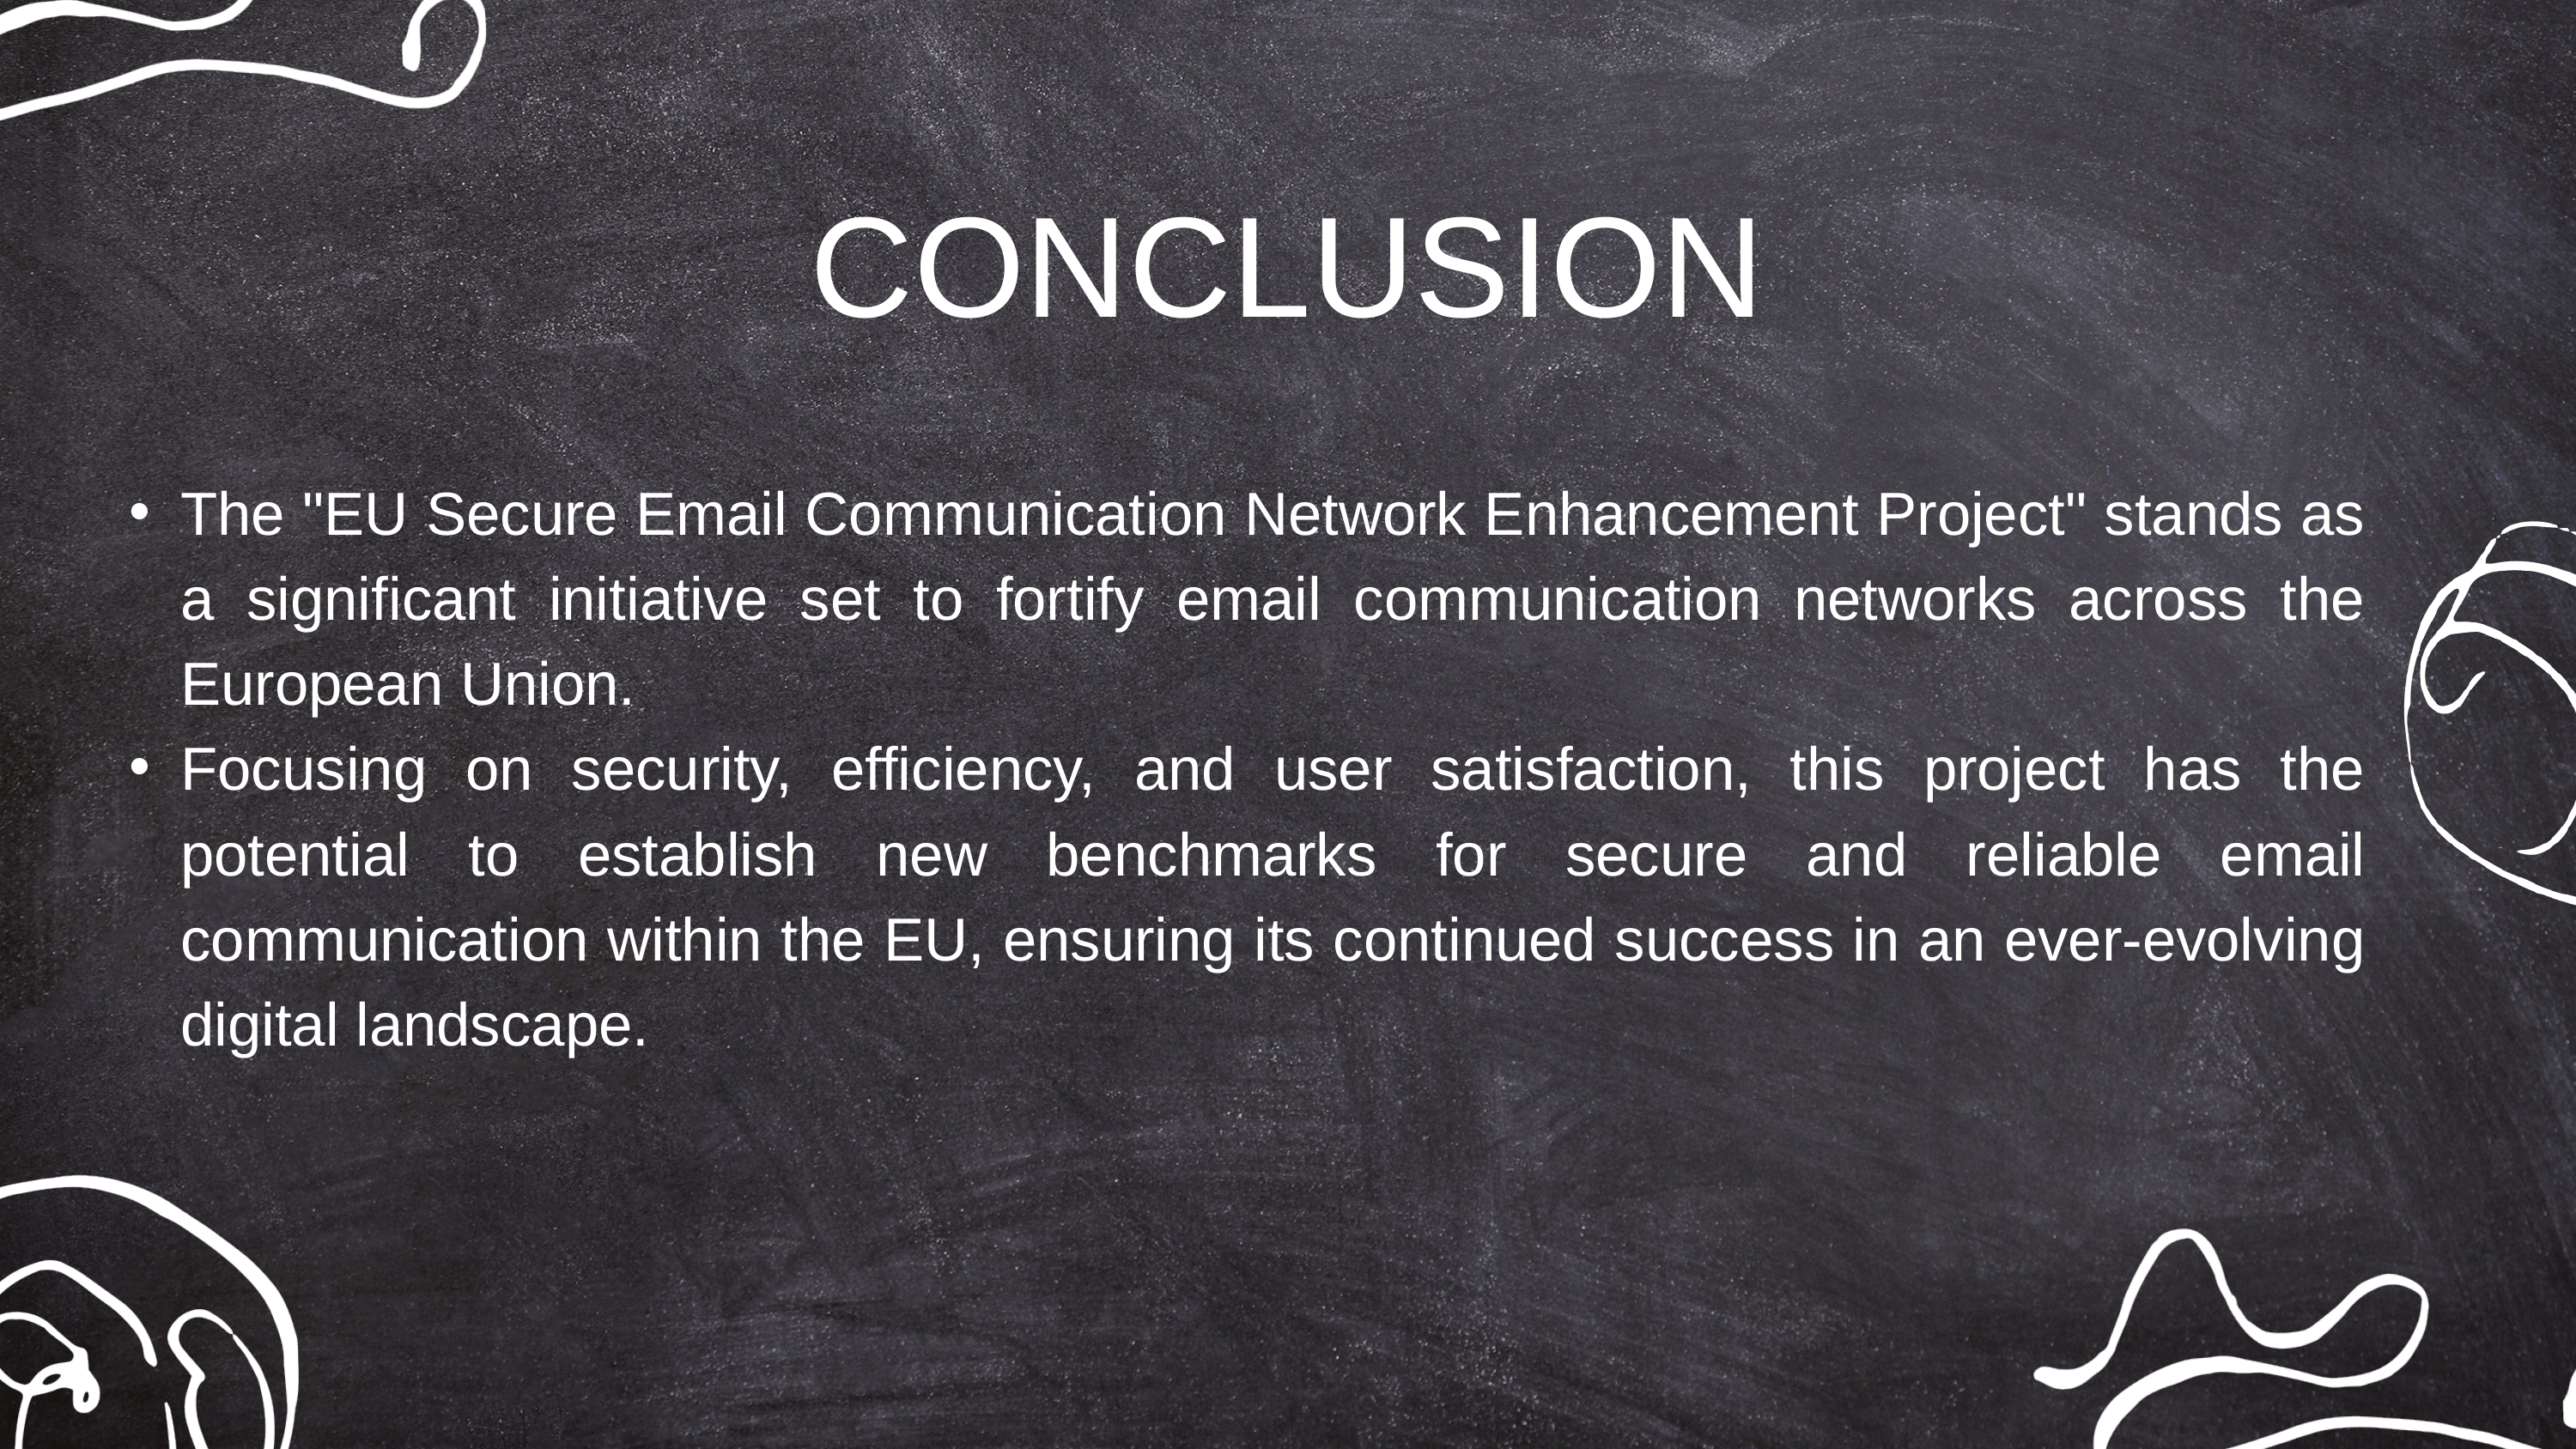

CONCLUSION
The "EU Secure Email Communication Network Enhancement Project" stands as a significant initiative set to fortify email communication networks across the European Union.
Focusing on security, efficiency, and user satisfaction, this project has the potential to establish new benchmarks for secure and reliable email communication within the EU, ensuring its continued success in an ever-evolving digital landscape.